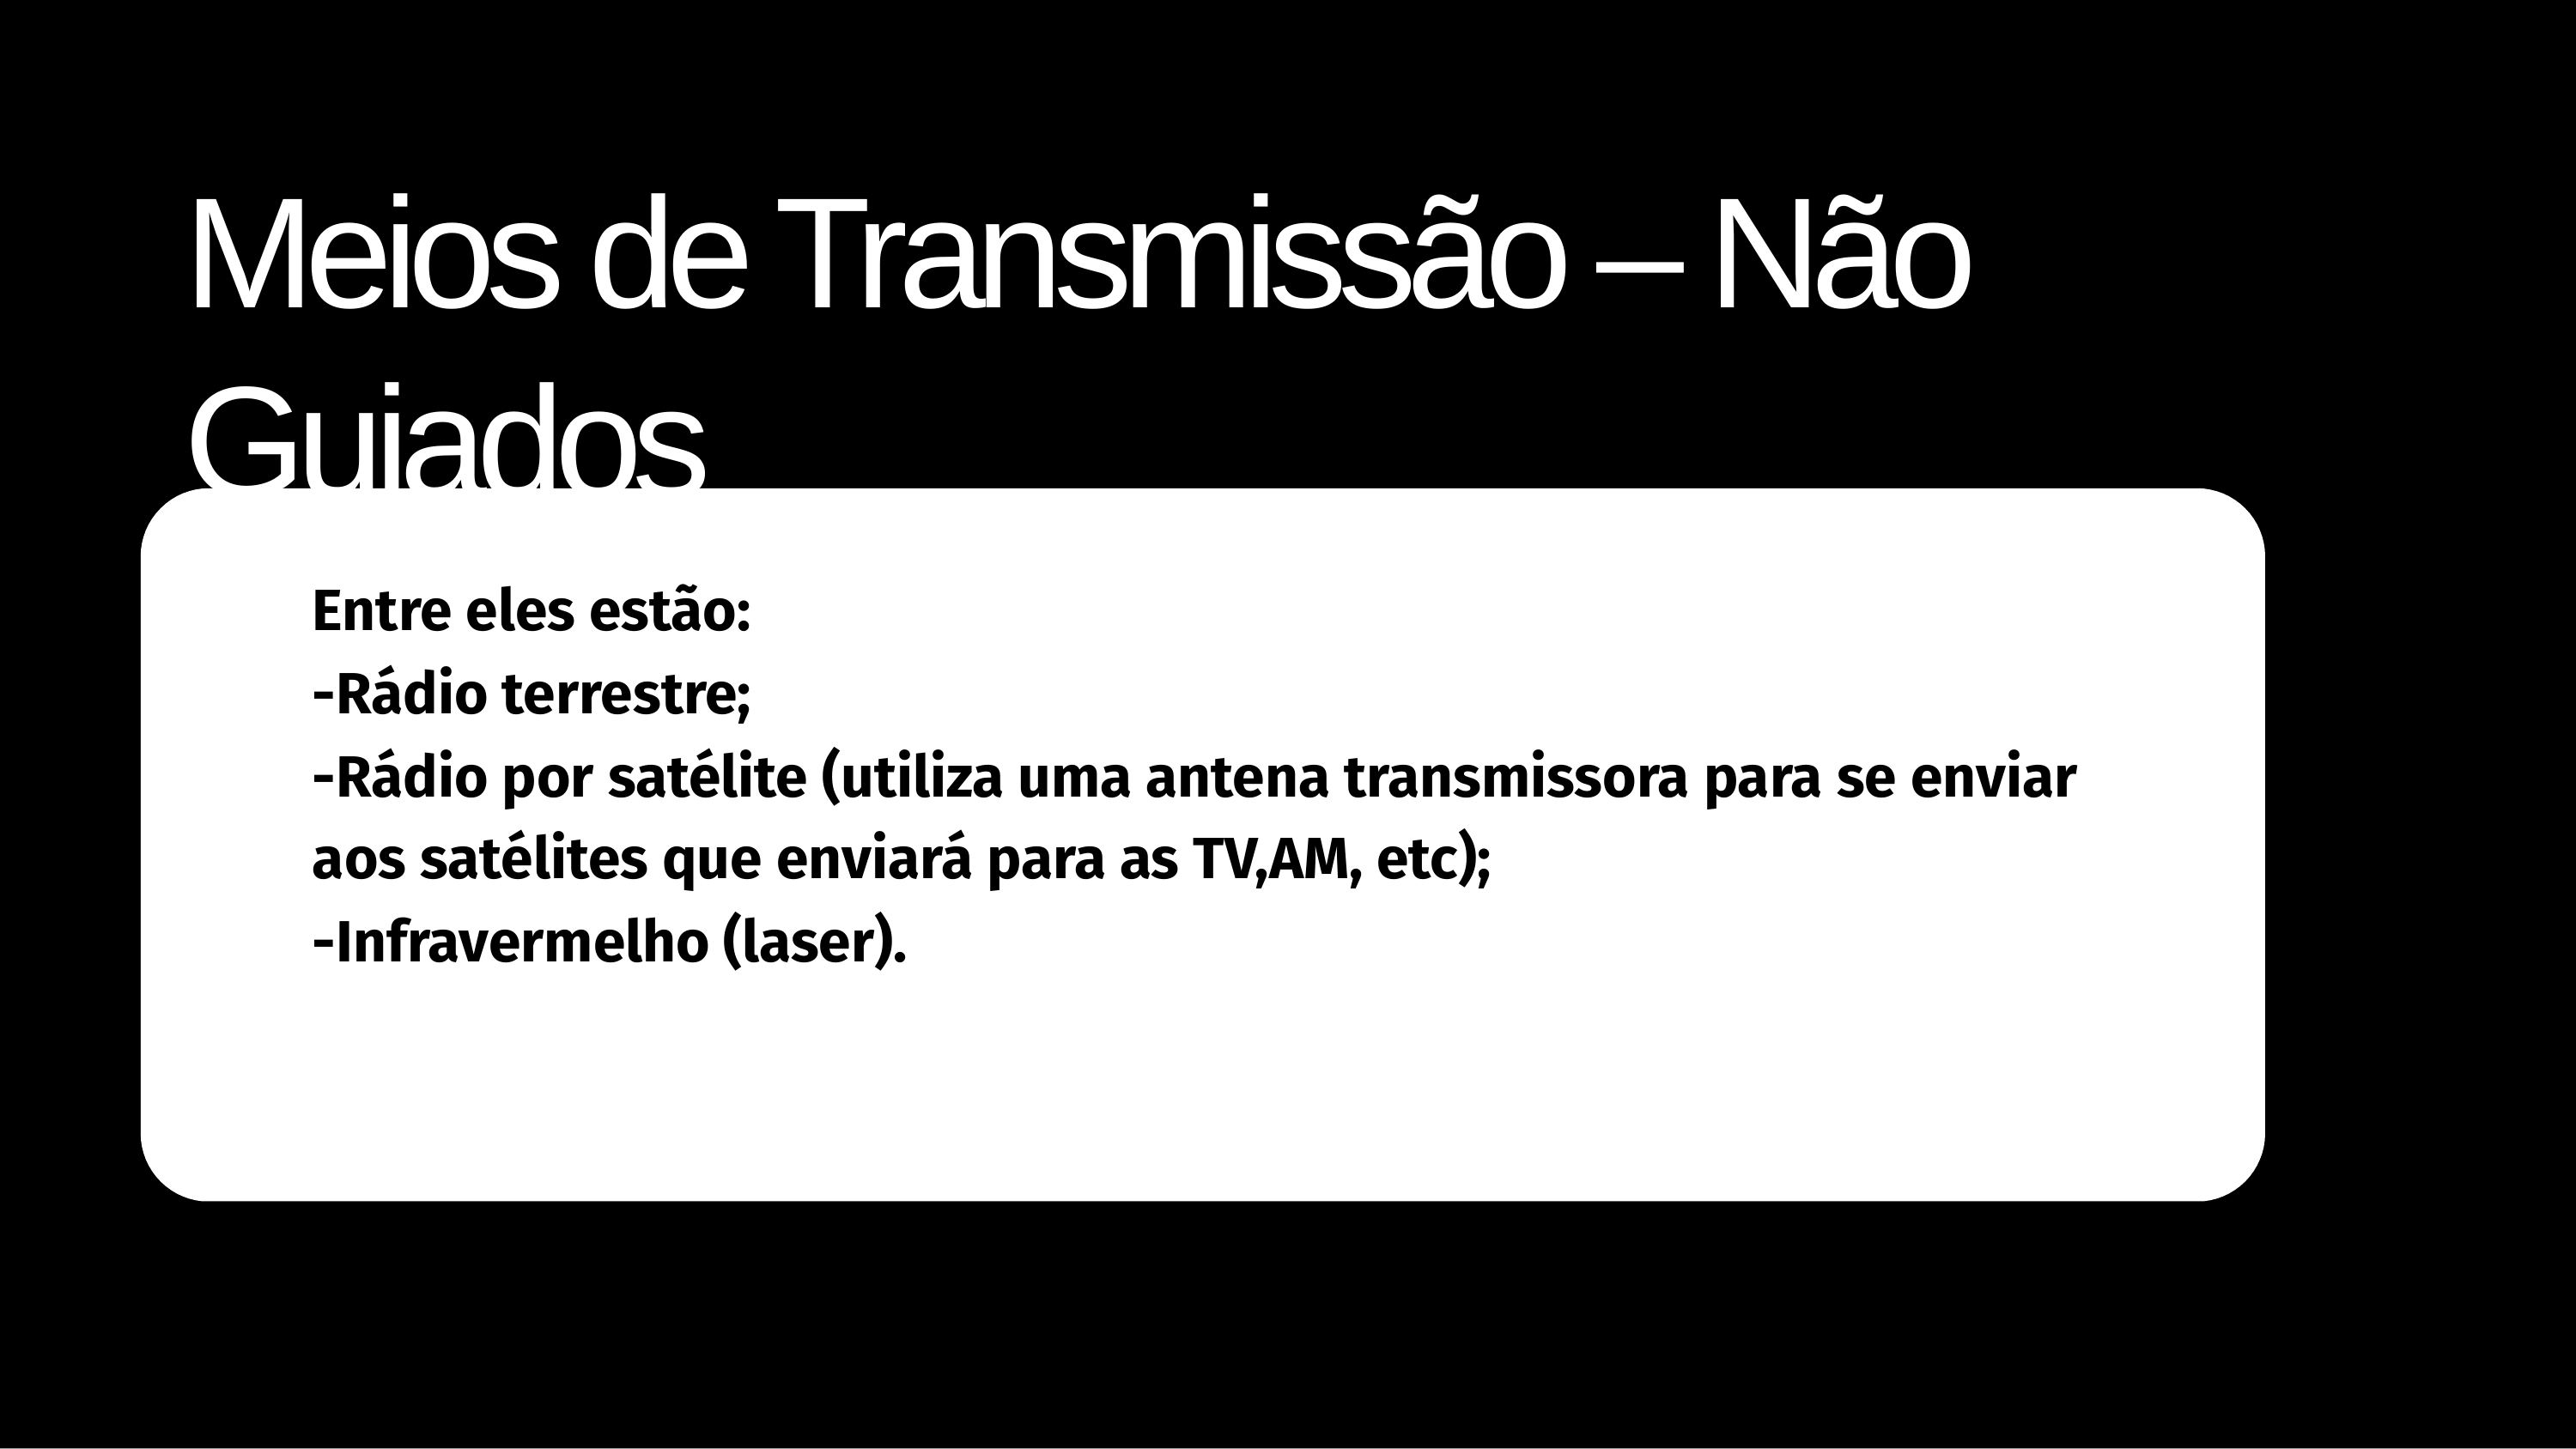

# Meios de Transmissão – Não Guiados

Entre eles estão:
-Rádio terrestre;
-Rádio por satélite (utiliza uma antena transmissora para se enviar aos satélites que enviará para as TV,AM, etc);
-Infravermelho (laser).